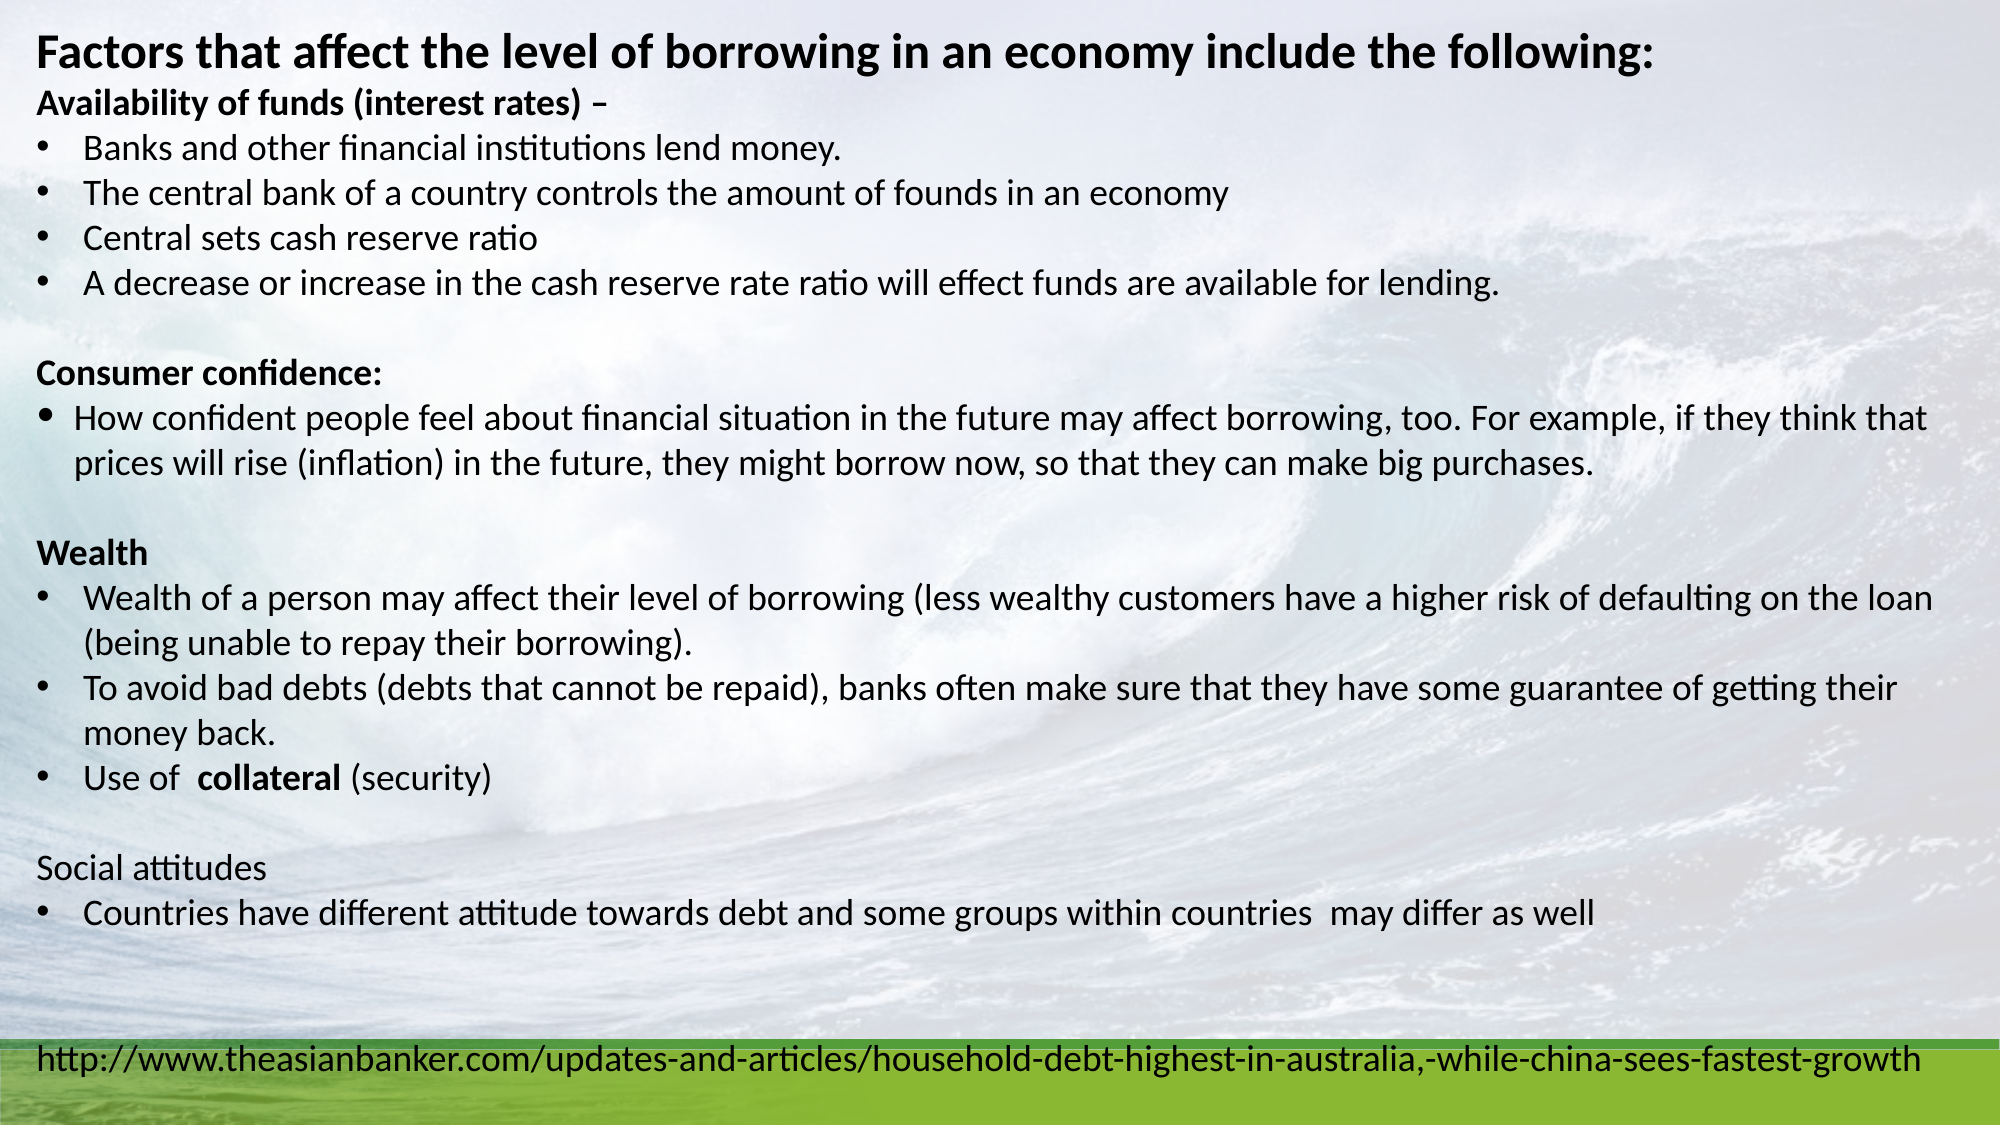

Factors that affect the level of borrowing in an economy include the following:
Availability of funds (interest rates) –
Banks and other financial institutions lend money.
The central bank of a country controls the amount of founds in an economy
Central sets cash reserve ratio
A decrease or increase in the cash reserve rate ratio will effect funds are available for lending.

Consumer confidence:
How confident people feel about financial situation in the future may affect borrowing, too. For example, if they think that prices will rise (inflation) in the future, they might borrow now, so that they can make big purchases.

Wealth
Wealth of a person may affect their level of borrowing (less wealthy customers have a higher risk of defaulting on the loan (being unable to repay their borrowing).
To avoid bad debts (debts that cannot be repaid), banks often make sure that they have some guarantee of getting their money back.
Use of  collateral (security)

Social attitudes
Countries have different attitude towards debt and some groups within countries  may differ as well

http://www.theasianbanker.com/updates-and-articles/household-debt-highest-in-australia,-while-china-sees-fastest-growth